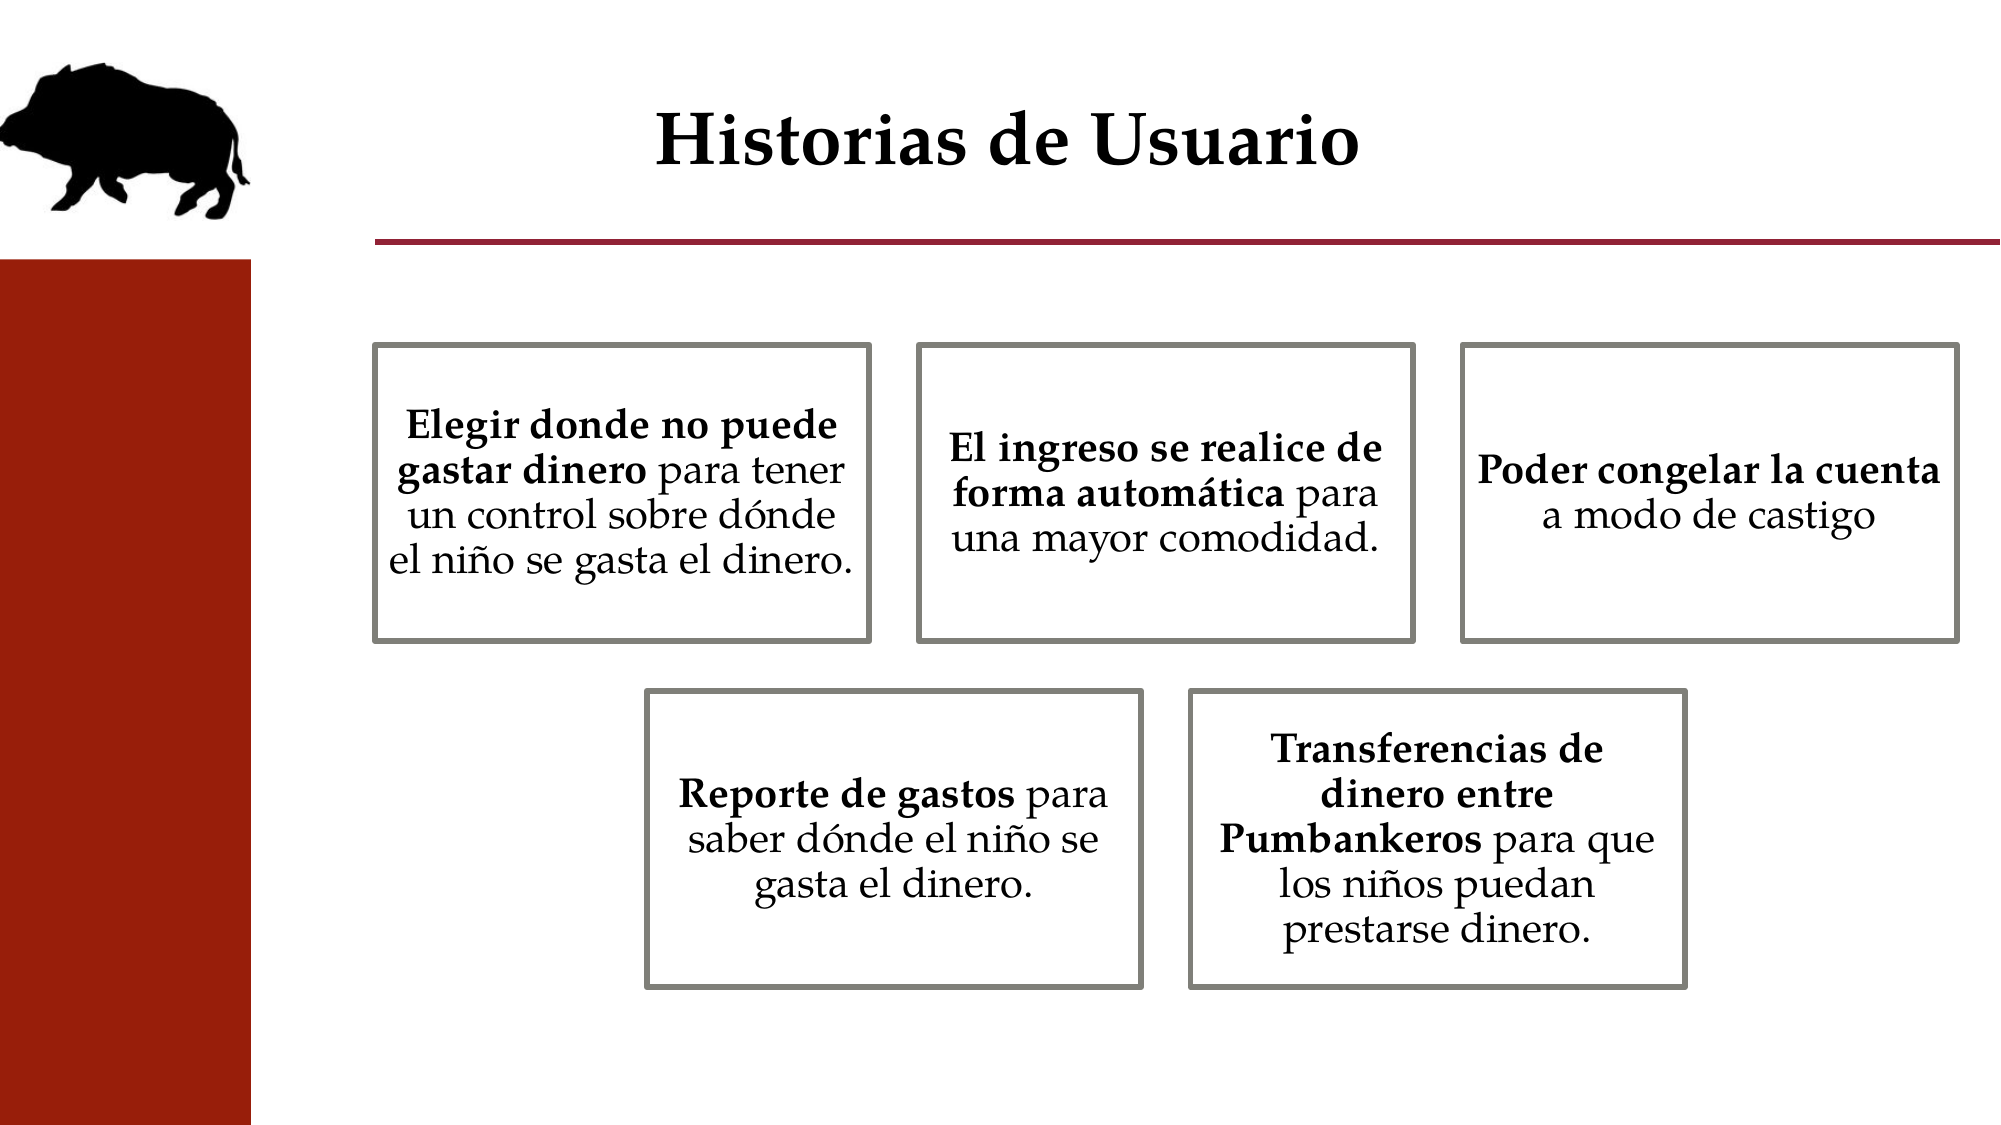

Historias de Usuario
Elegir donde no puede gastar dinero para tener un control sobre dónde el niño se gasta el dinero.
El ingreso se realice de forma automática para una mayor comodidad.
Poder congelar la cuenta a modo de castigo
Reporte de gastos para saber dónde el niño se gasta el dinero.
Transferencias de dinero entre Pumbankeros para que los niños puedan prestarse dinero.